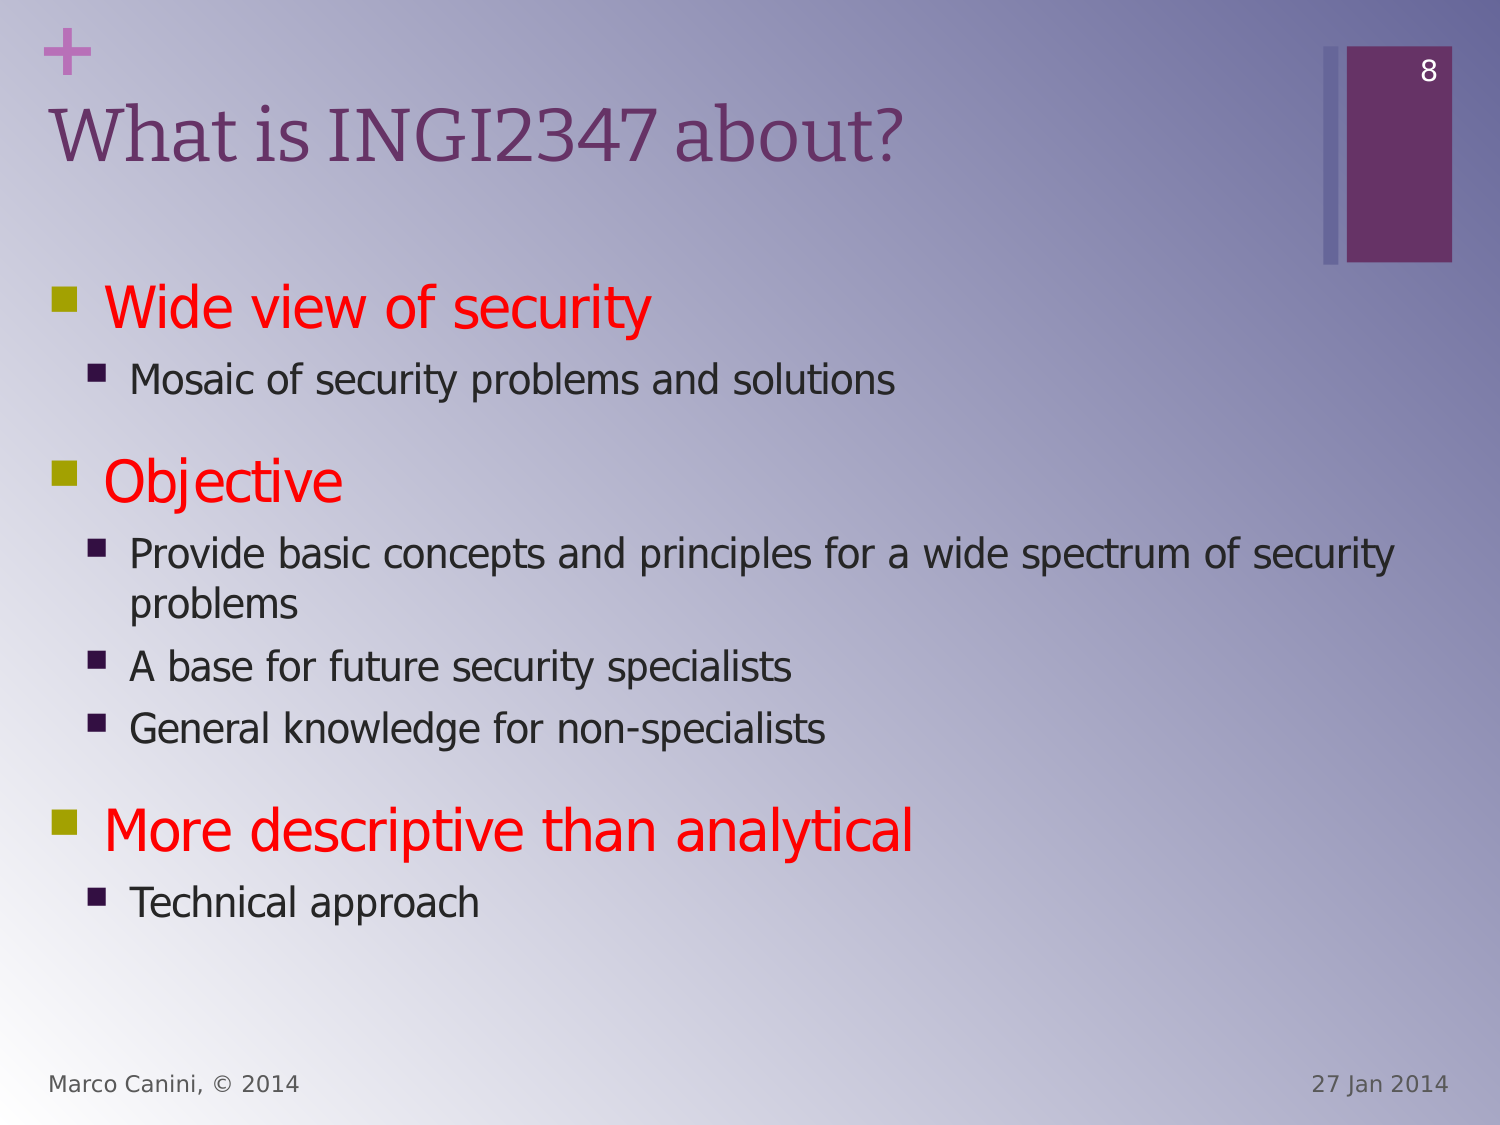

8
# What is INGI2347 about?
Wide view of security
Mosaic of security problems and solutions
Objective
Provide basic concepts and principles for a wide spectrum of security problems
A base for future security specialists
General knowledge for non-specialists
More descriptive than analytical
Technical approach

Marco Canini, © 2014
27 Jan 2014